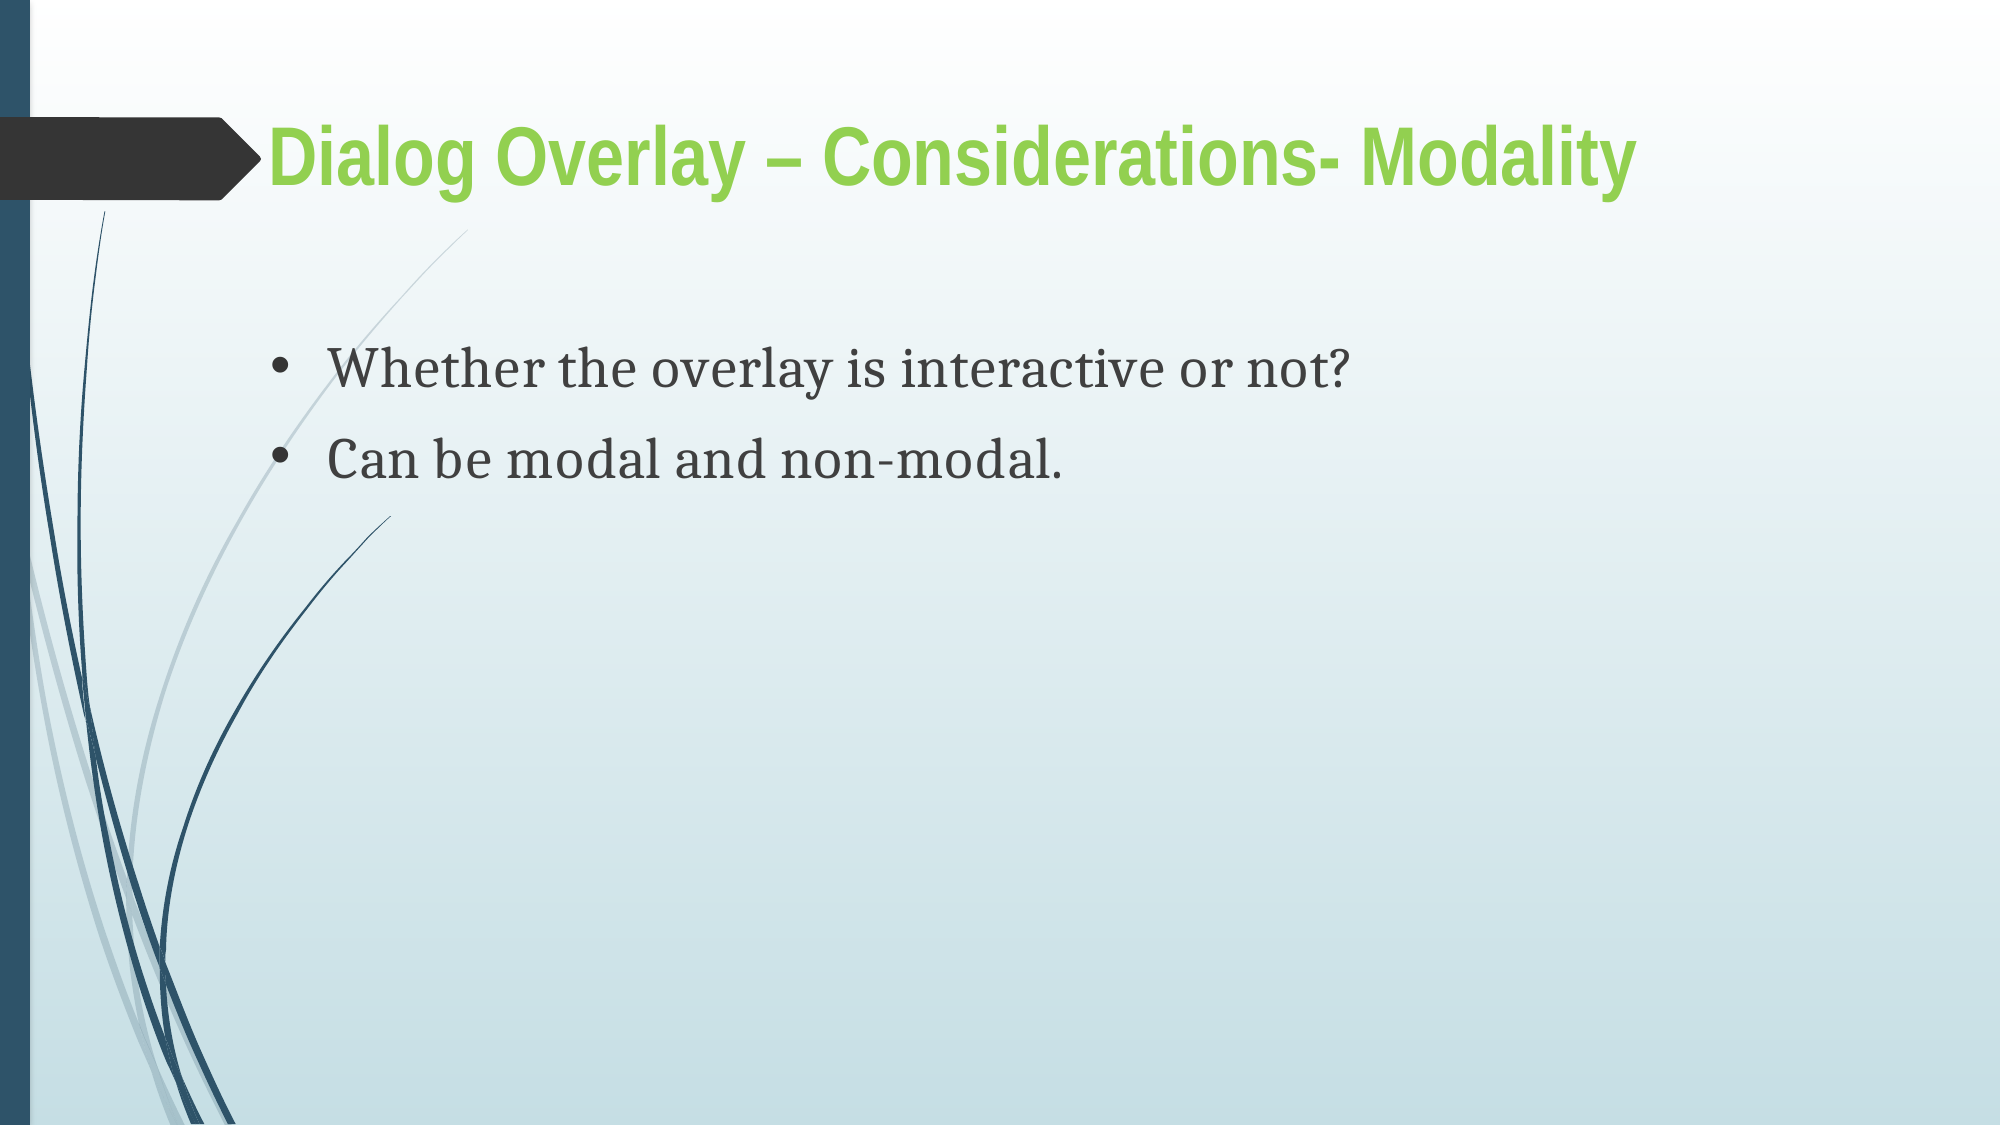

Dialog Overlay – Considerations- Modality
Whether the overlay is interactive or not?
Can be modal and non-modal.